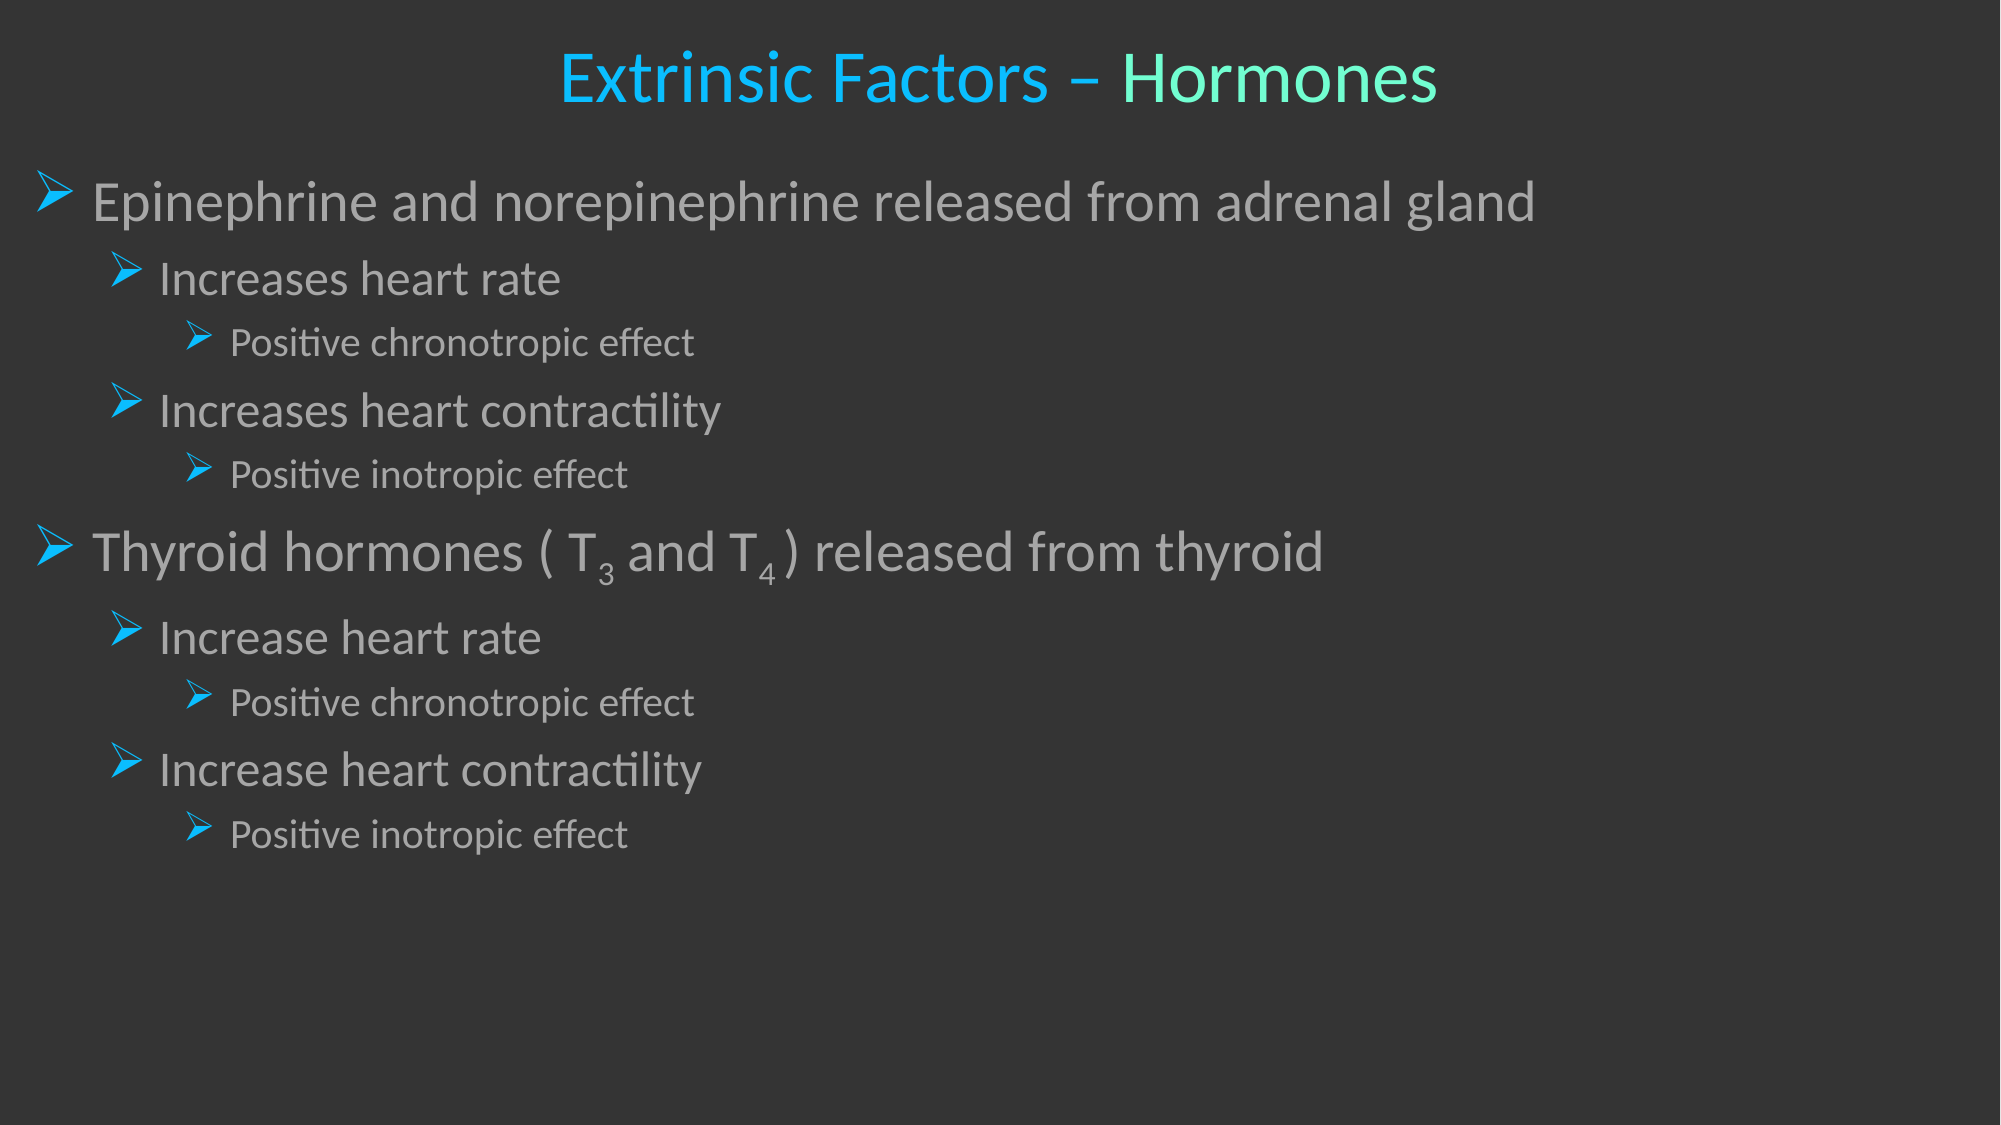

# Extrinsic Factors – Hormones
 Epinephrine and norepinephrine released from adrenal gland
 Increases heart rate
 Positive chronotropic effect
 Increases heart contractility
 Positive inotropic effect
 Thyroid hormones ( T3 and T4 ) released from thyroid
 Increase heart rate
 Positive chronotropic effect
 Increase heart contractility
 Positive inotropic effect